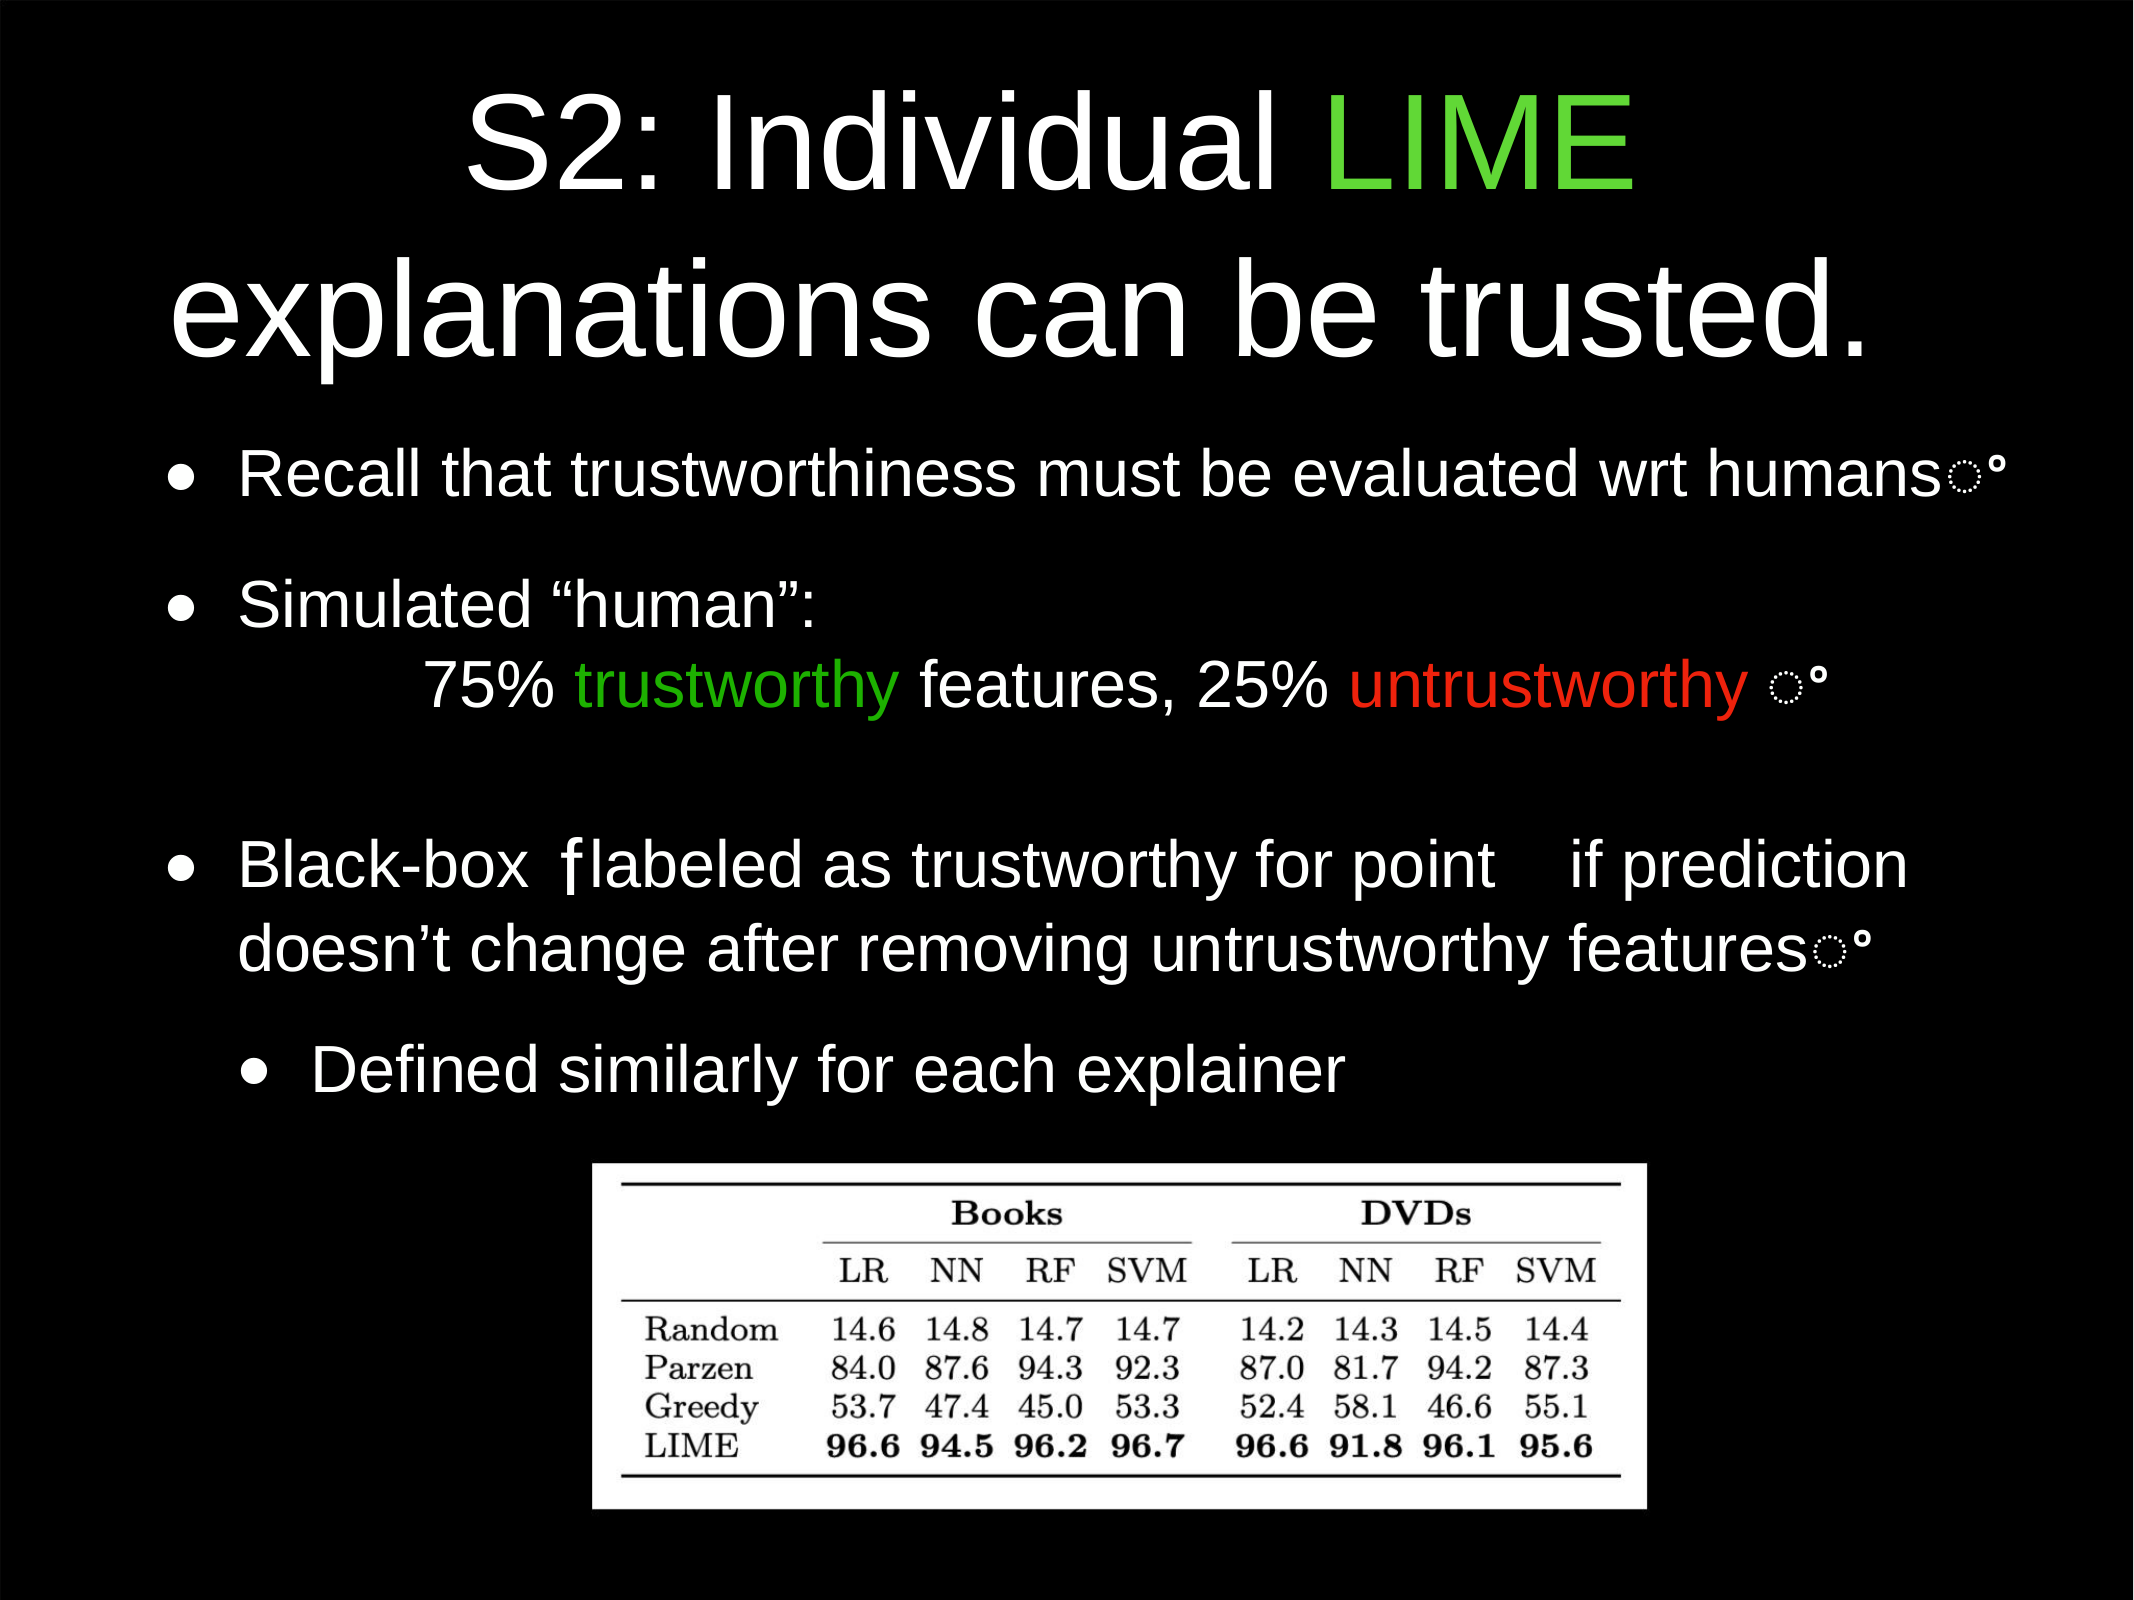

S2: Individual LIME
explanations can be trusted.
•
Recall that trustworthiness must be evaluated wrt humansꢀ
•
Simulated “human”:
75% trustworthy features, 25% untrustworthy ꢀ
f
•
Black-box labeled as trustworthy for point if prediction
doesn’t change after removing untrustworthy featuresꢀ
•
Deﬁned similarly for each explainer